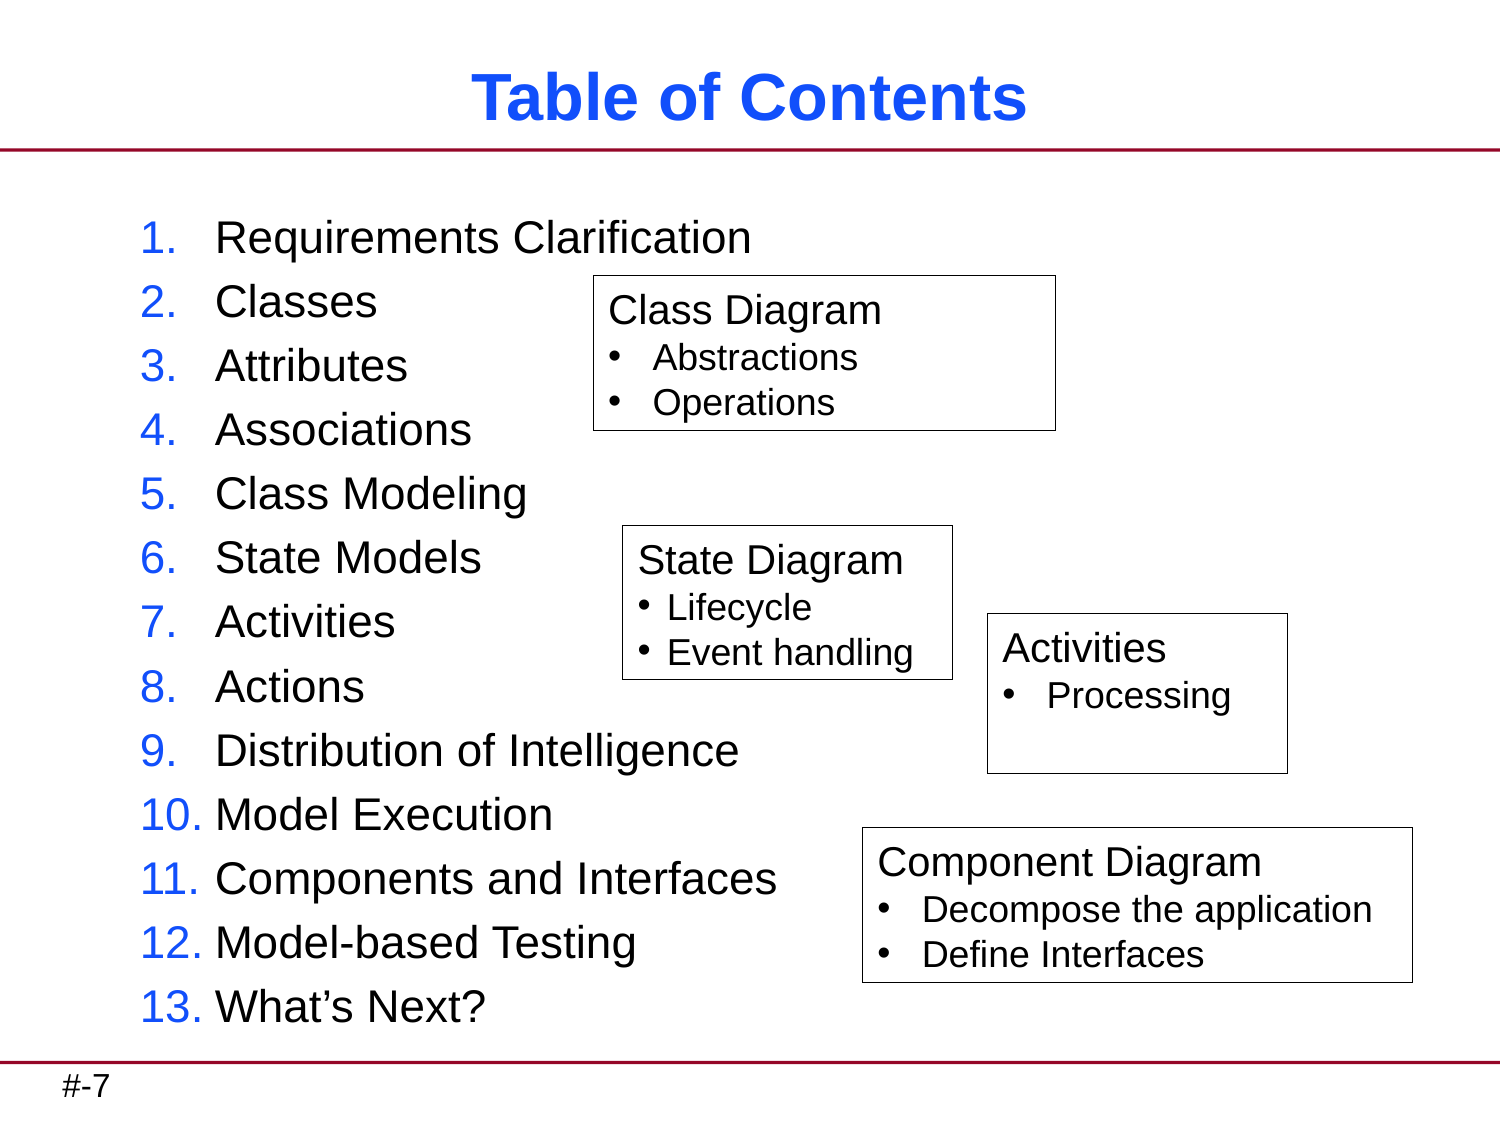

# Table of Contents
Requirements Clarification
Classes
Attributes
Associations
Class Modeling
State Models
Activities
Actions
Distribution of Intelligence
Model Execution
Components and Interfaces
Model-based Testing
What’s Next?
Class Diagram
Abstractions
Operations
State Diagram
Lifecycle
Event handling
Activities
Processing

Component Diagram
Decompose the application
Define Interfaces